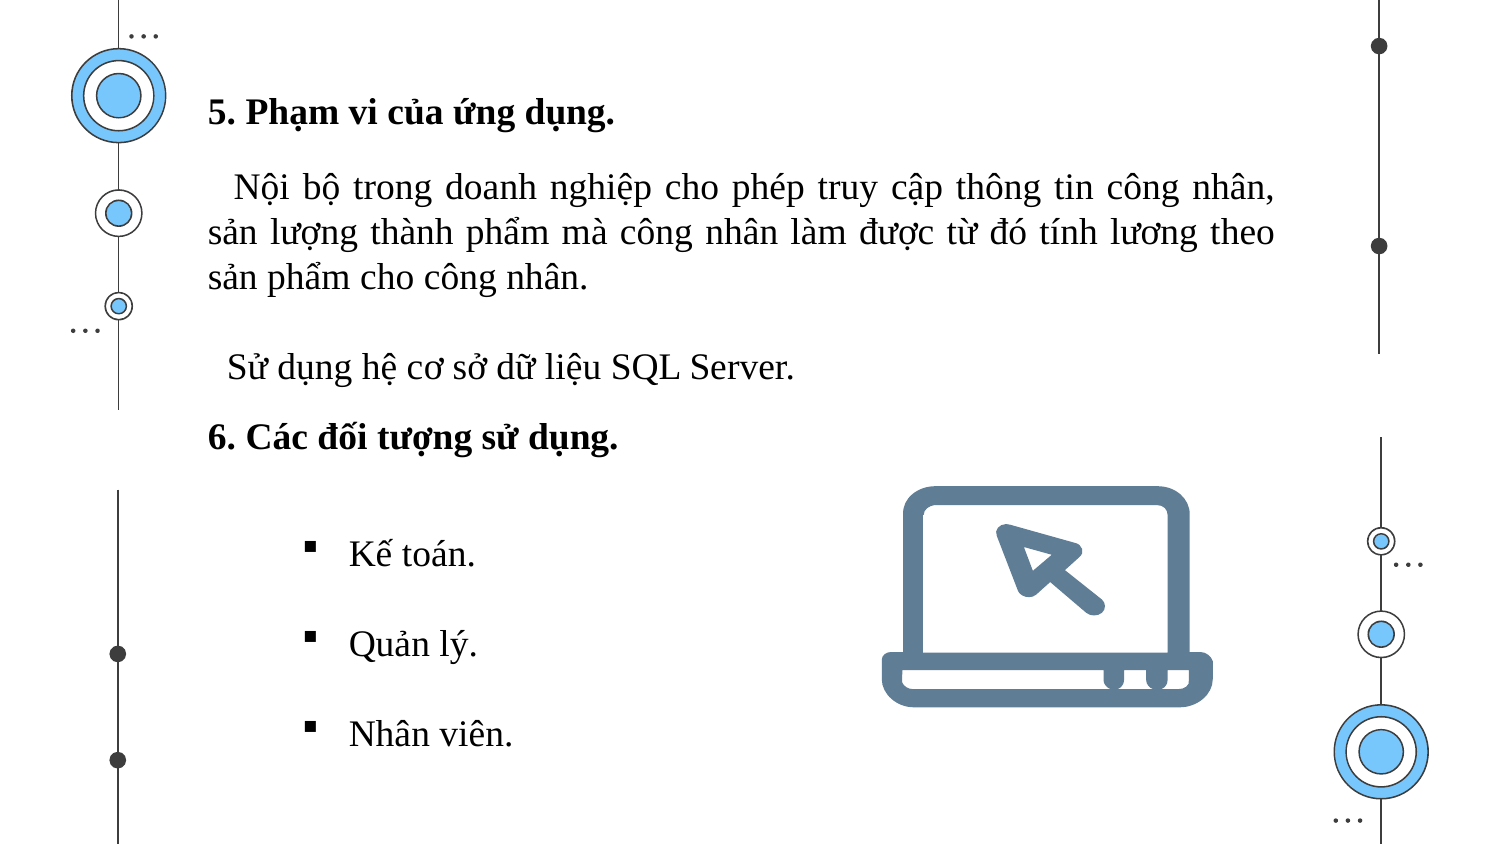

5. Phạm vi của ứng dụng.

6. Các đối tượng sử dụng.

  Nội bộ trong doanh nghiệp cho phép truy cập thông tin công nhân, sản lượng thành phẩm mà công nhân làm được từ đó tính lương theo sản phẩm cho công nhân.

  Sử dụng hệ cơ sở dữ liệu SQL Server.

Kế toán.

Quản lý.

Nhân viên.